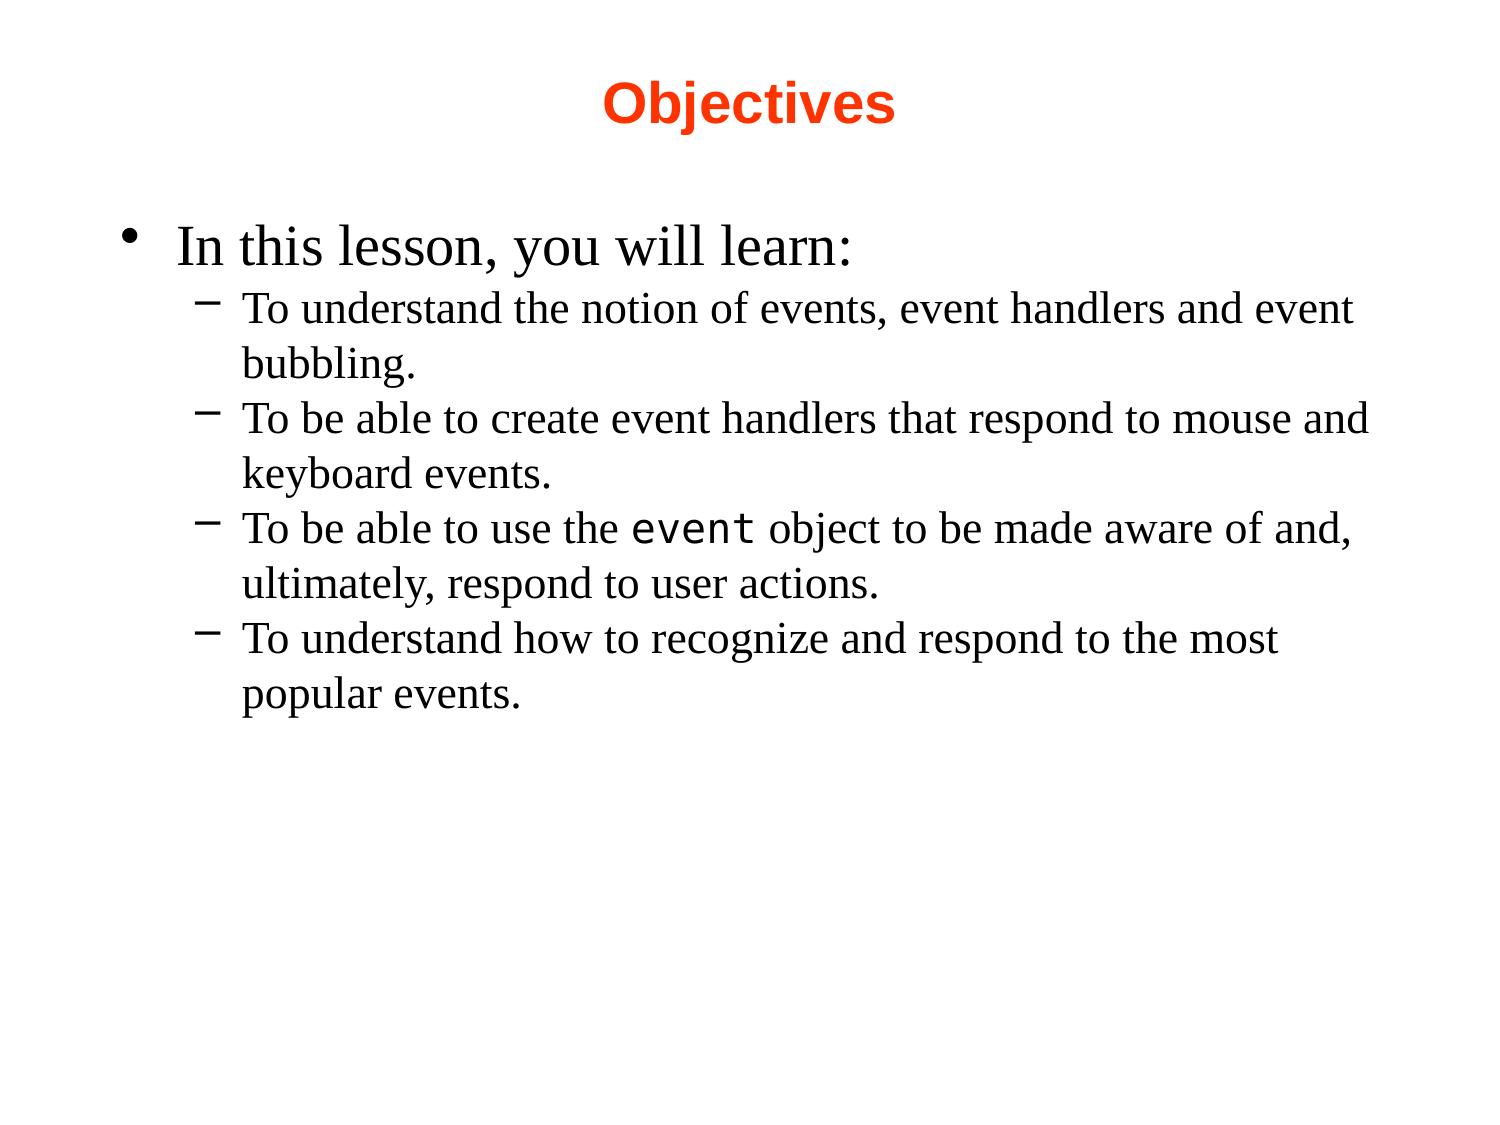

# Objectives
In this lesson, you will learn:
To understand the notion of events, event handlers and event bubbling.
To be able to create event handlers that respond to mouse and keyboard events.
To be able to use the event object to be made aware of and, ultimately, respond to user actions.
To understand how to recognize and respond to the most popular events.